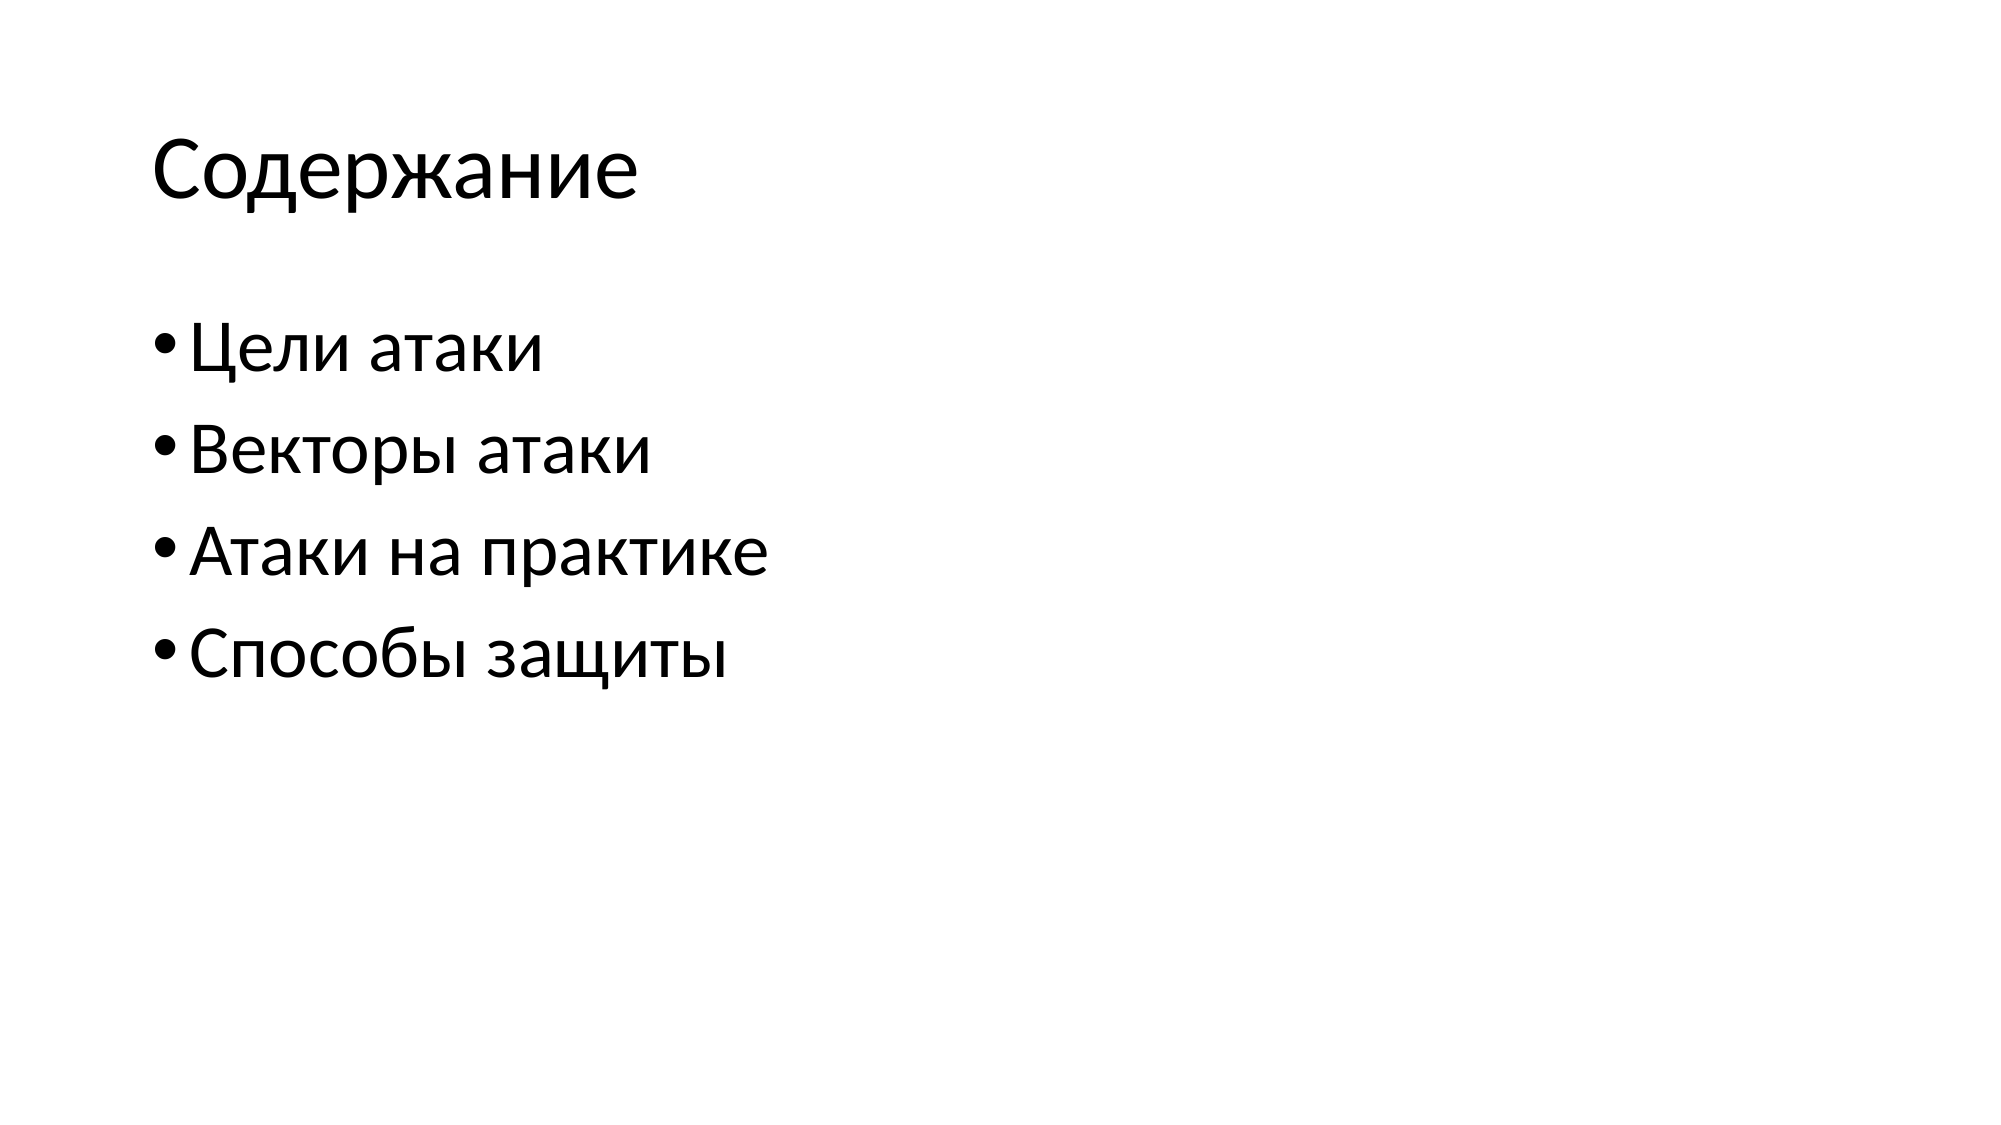

# Содержание
Цели атаки
Векторы атаки
Атаки на практике
Способы защиты